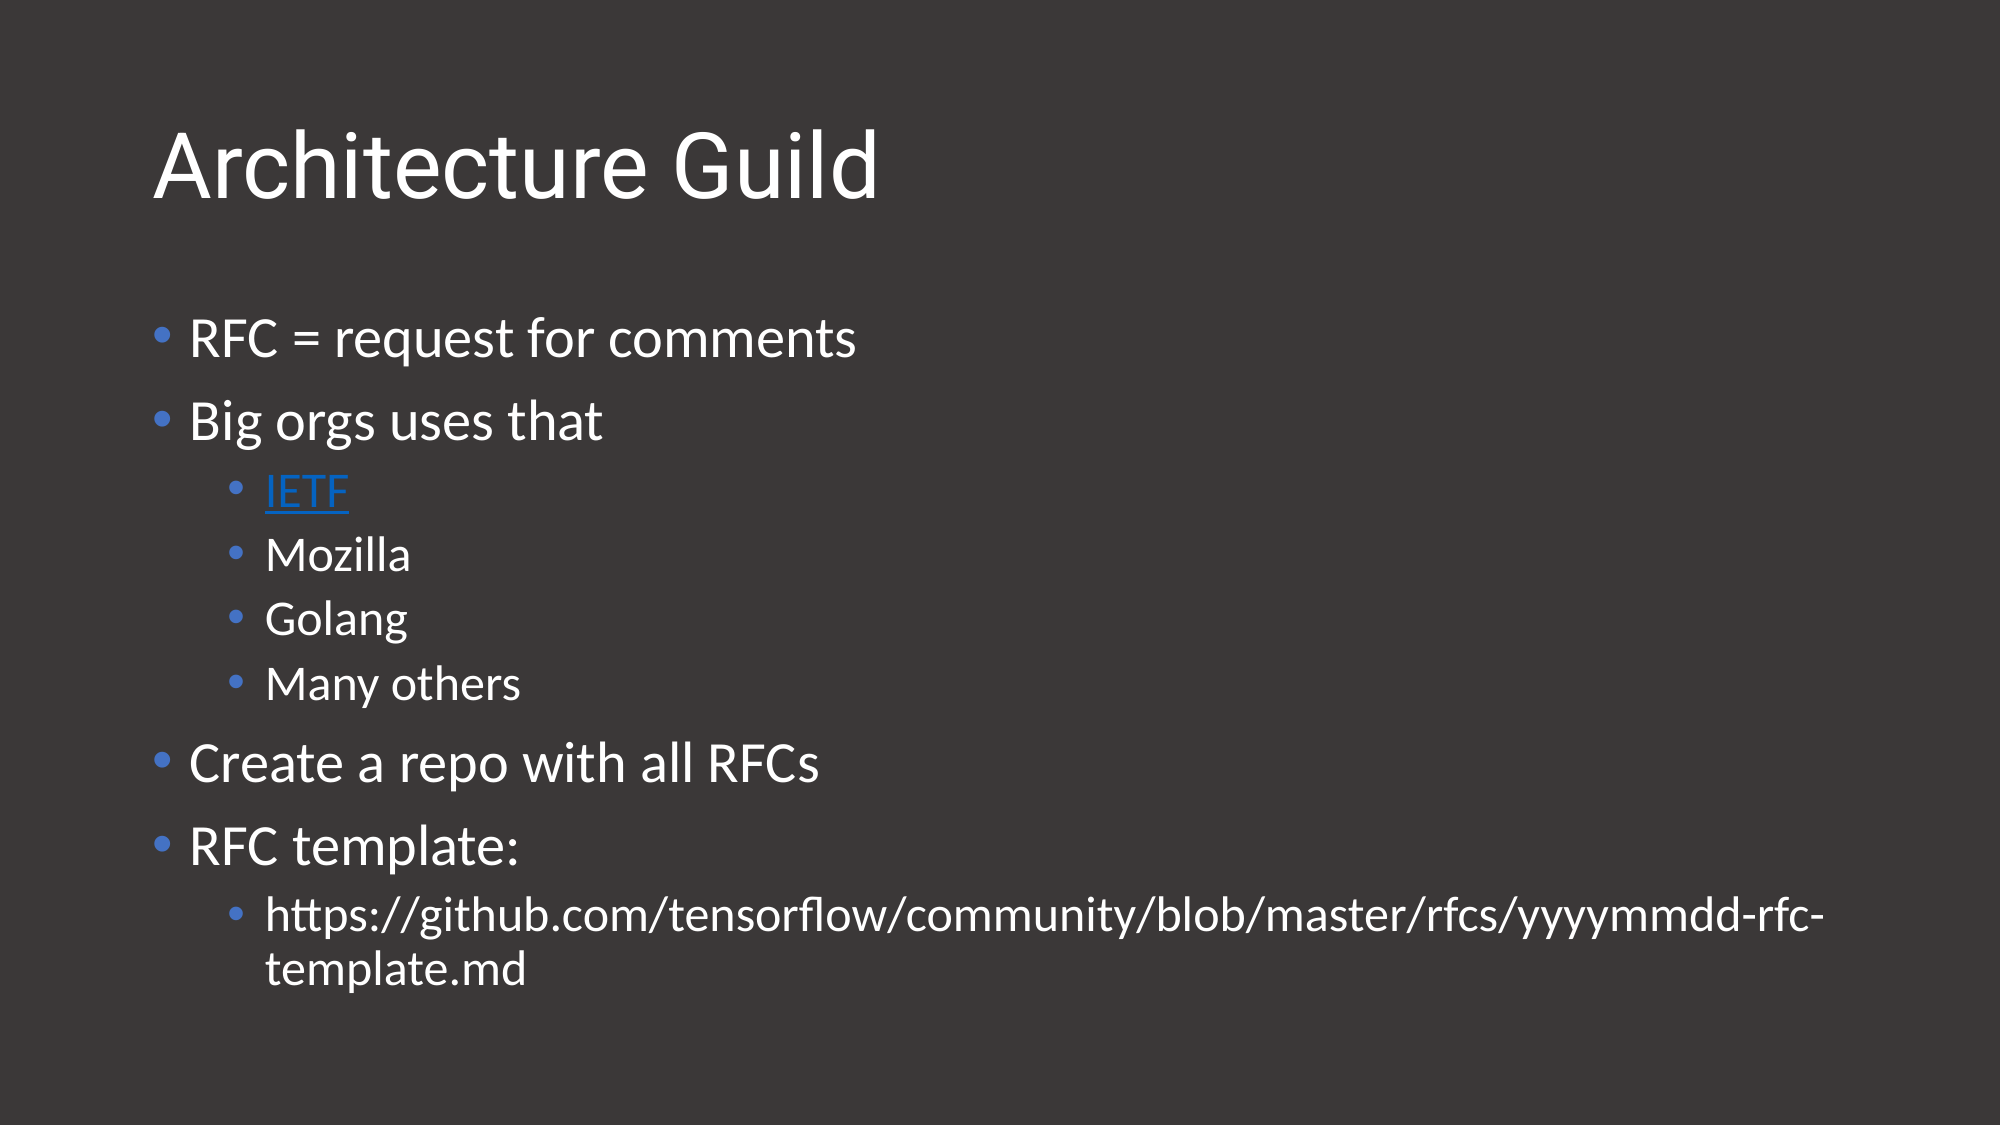

# Architecture Guild
RFC = request for comments
Big orgs uses that
IETF
Mozilla
Golang
Many others
Create a repo with all RFCs
RFC template:
https://github.com/tensorflow/community/blob/master/rfcs/yyyymmdd-rfc-template.md